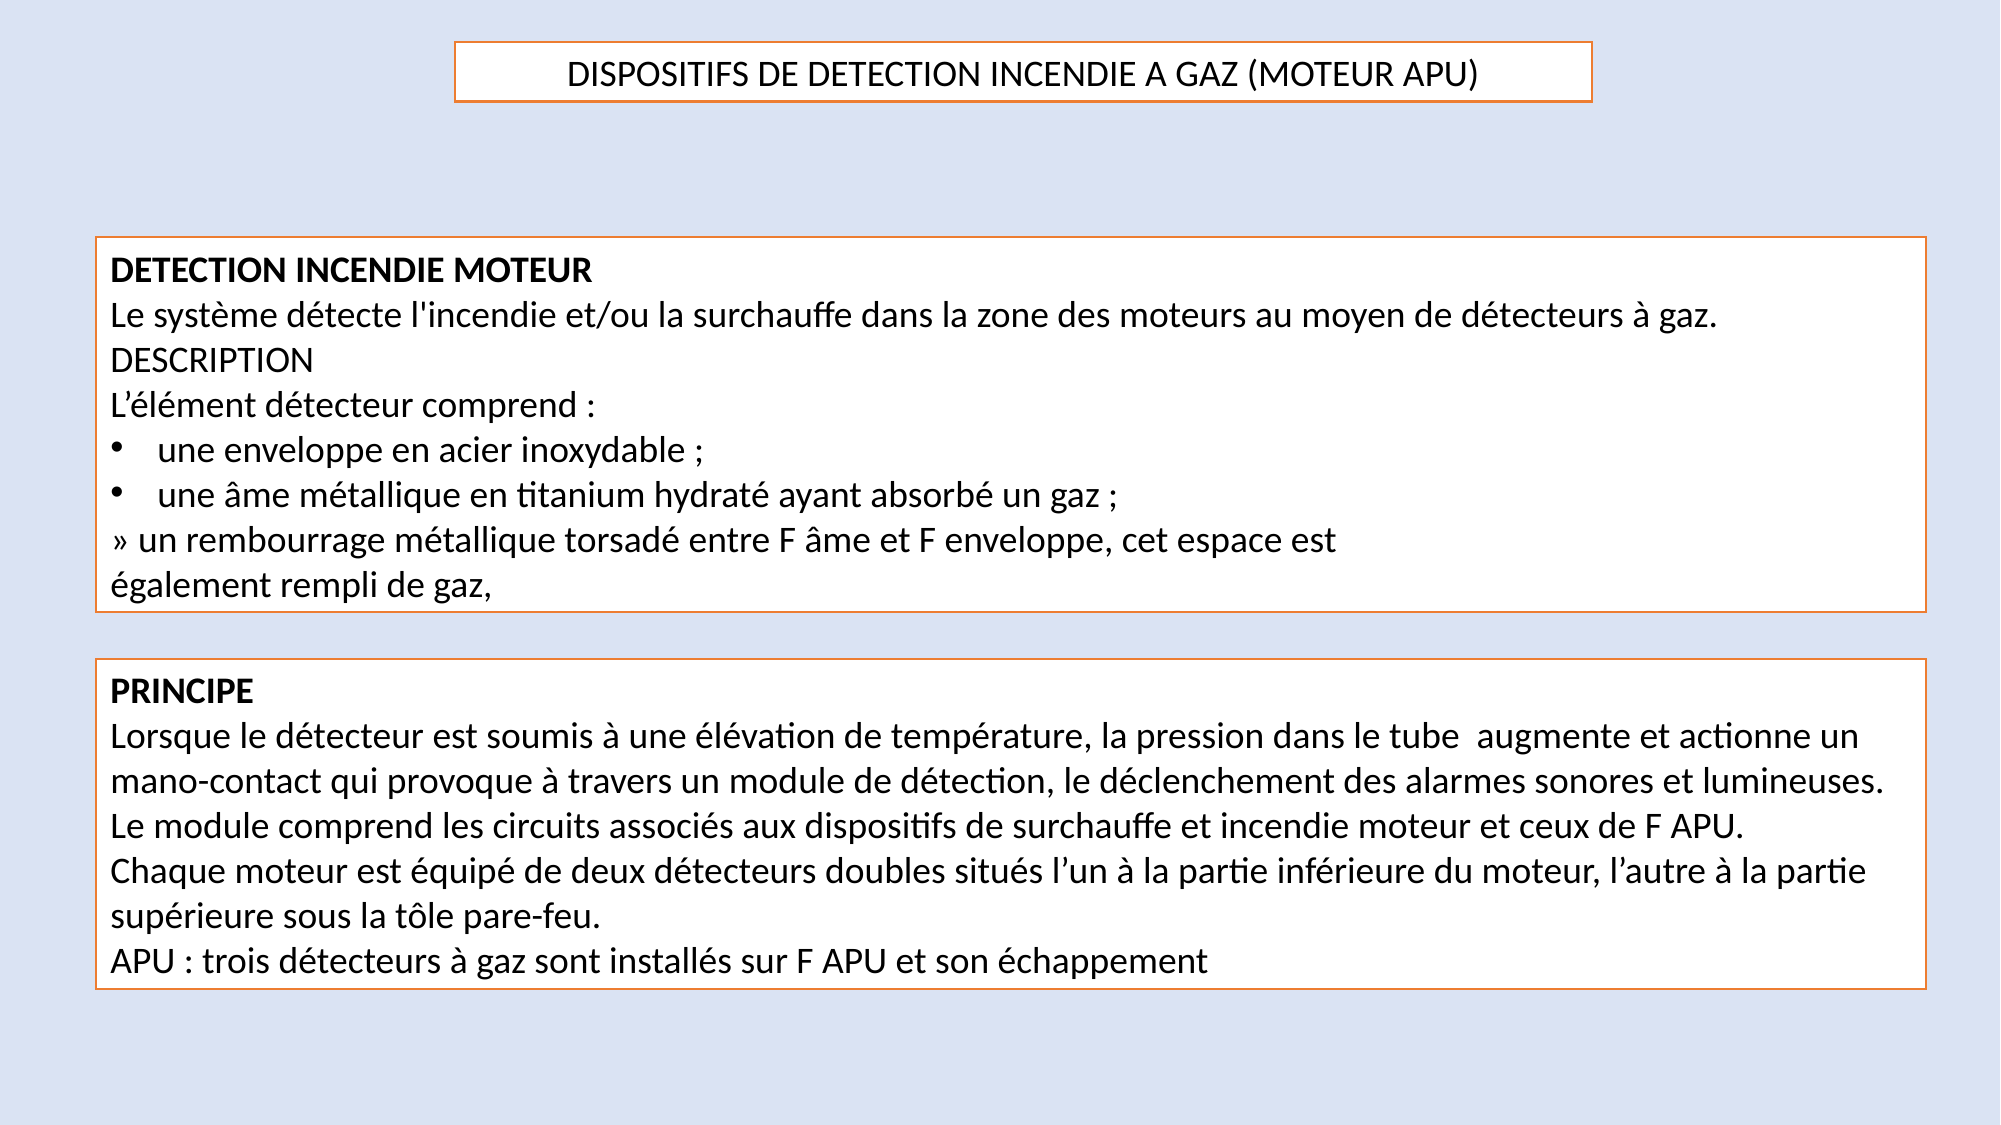

DISPOSITIFS DE DETECTION INCENDIE A GAZ (MOTEUR APU)
DETECTION INCENDIE MOTEUR
Le système détecte l'incendie et/ou la surchauffe dans la zone des moteurs au moyen de détecteurs à gaz.
DESCRIPTION
L’élément détecteur comprend :
une enveloppe en acier inoxydable ;
une âme métallique en titanium hydraté ayant absorbé un gaz ;
» un rembourrage métallique torsadé entre F âme et F enveloppe, cet espace est
également rempli de gaz,
PRINCIPE
Lorsque le détecteur est soumis à une élévation de température, la pression dans le tube  augmente et actionne un mano-contact qui provoque à travers un module de détection, le déclenchement des alarmes sonores et lumineuses.
Le module comprend les circuits associés aux dispositifs de surchauffe et incendie moteur et ceux de F APU.
Chaque moteur est équipé de deux détecteurs doubles situés l’un à la partie inférieure du moteur, l’autre à la partie supérieure sous la tôle pare-feu.
APU : trois détecteurs à gaz sont installés sur F APU et son échappement